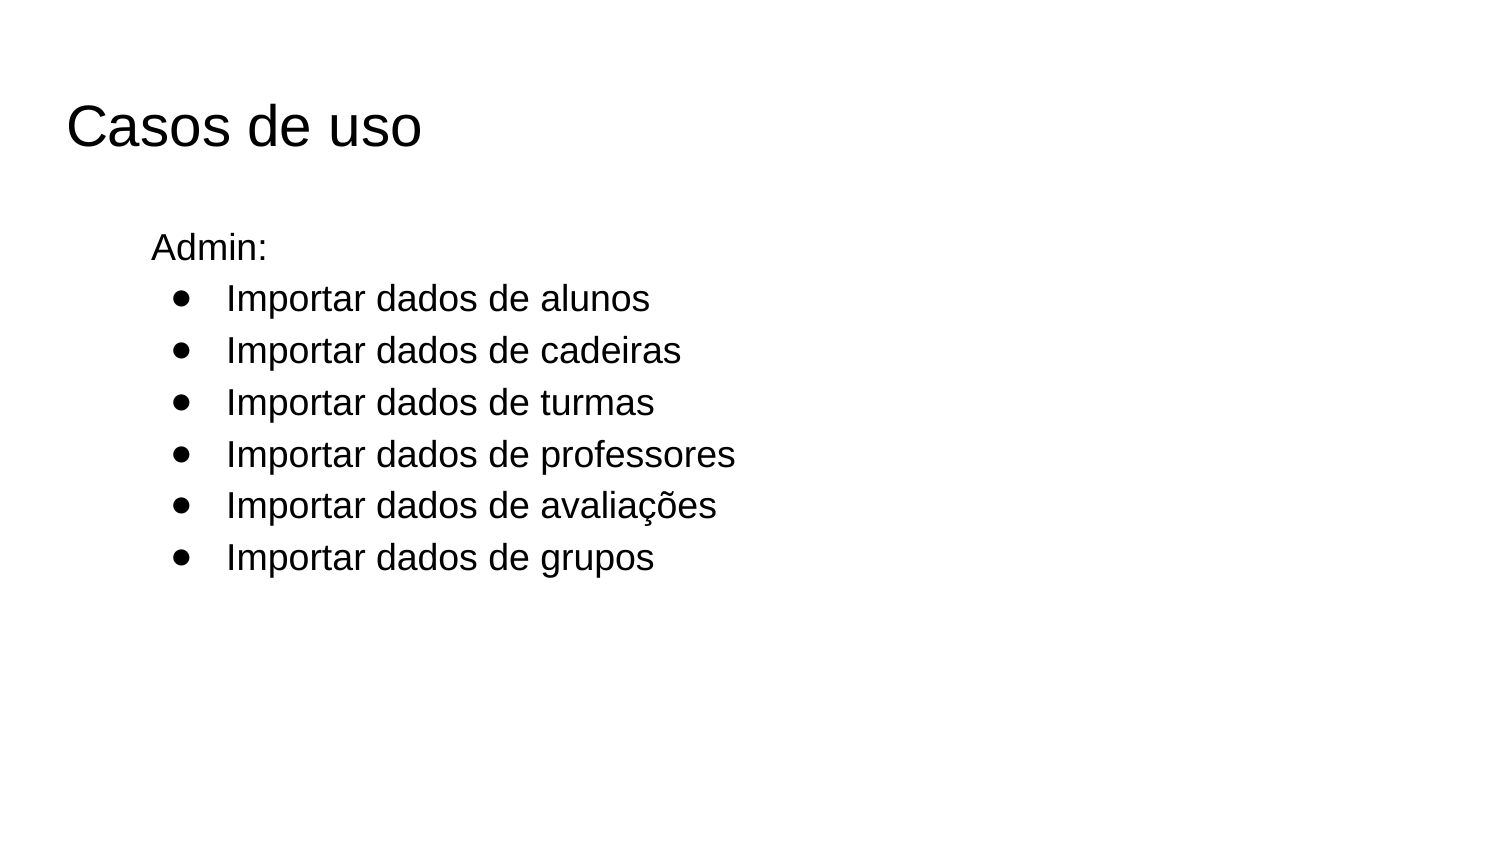

# Casos de uso
Admin:
Importar dados de alunos
Importar dados de cadeiras
Importar dados de turmas
Importar dados de professores
Importar dados de avaliações
Importar dados de grupos